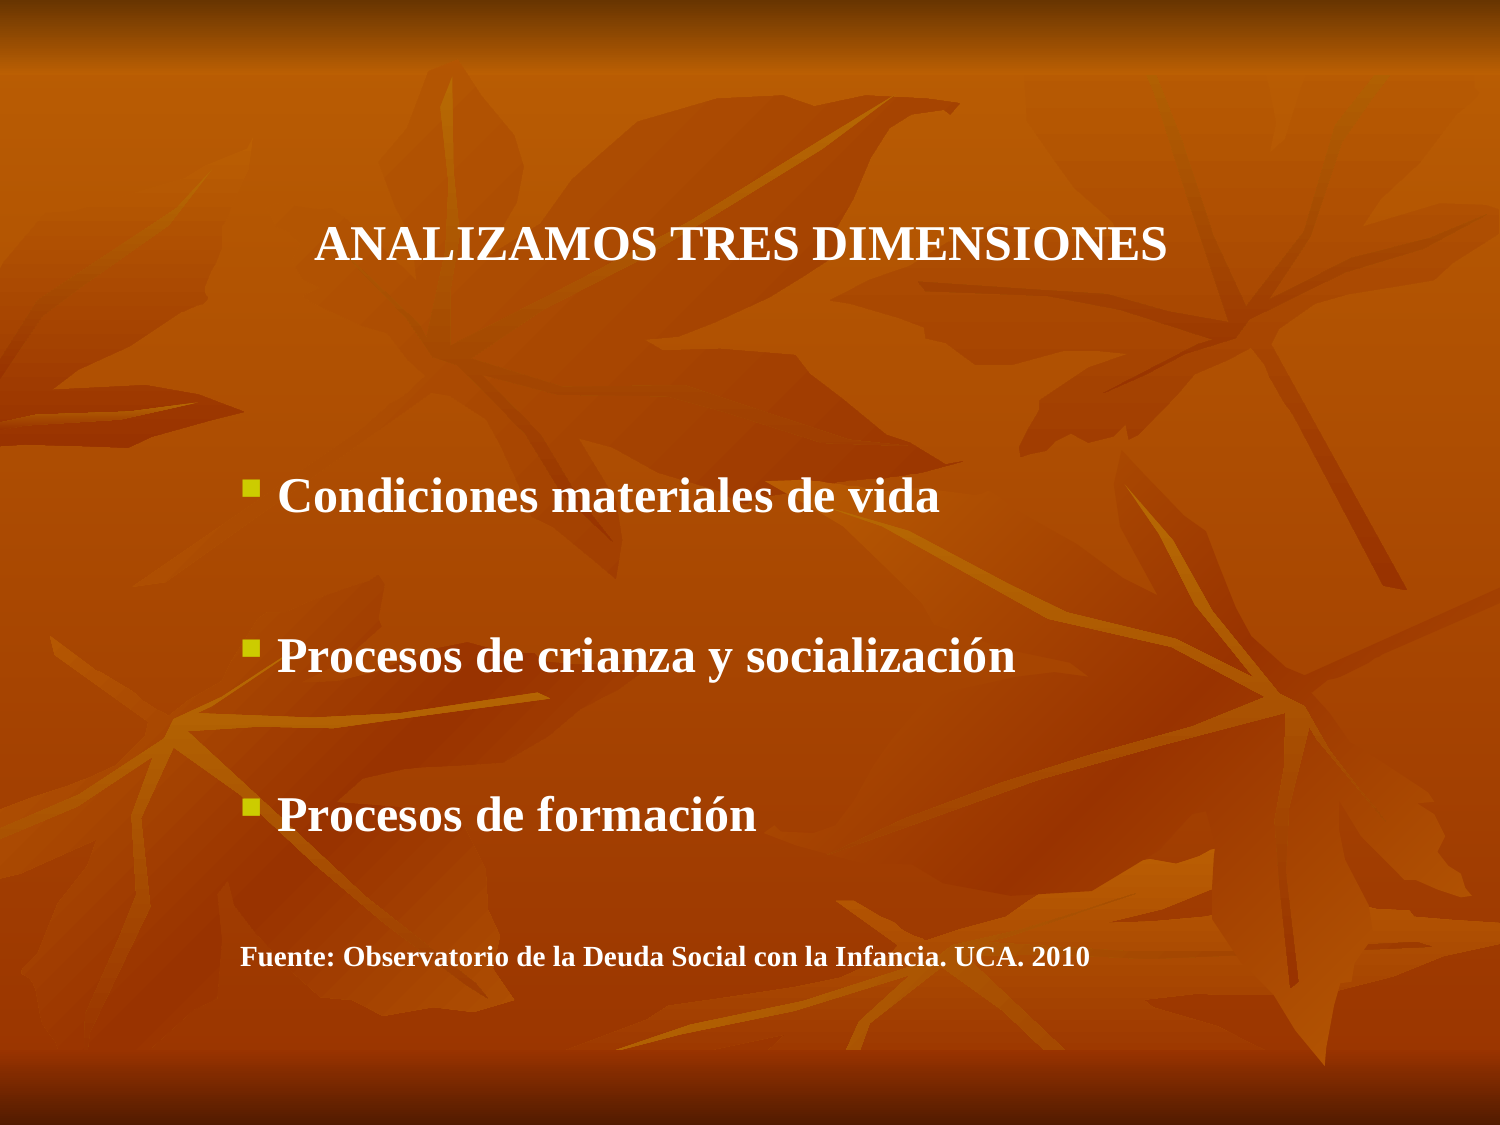

ANALIZAMOS TRES DIMENSIONES

Condiciones materiales de vida

Procesos de crianza y socialización

Procesos de formación

Fuente: Observatorio de la Deuda Social con la Infancia. UCA. 2010